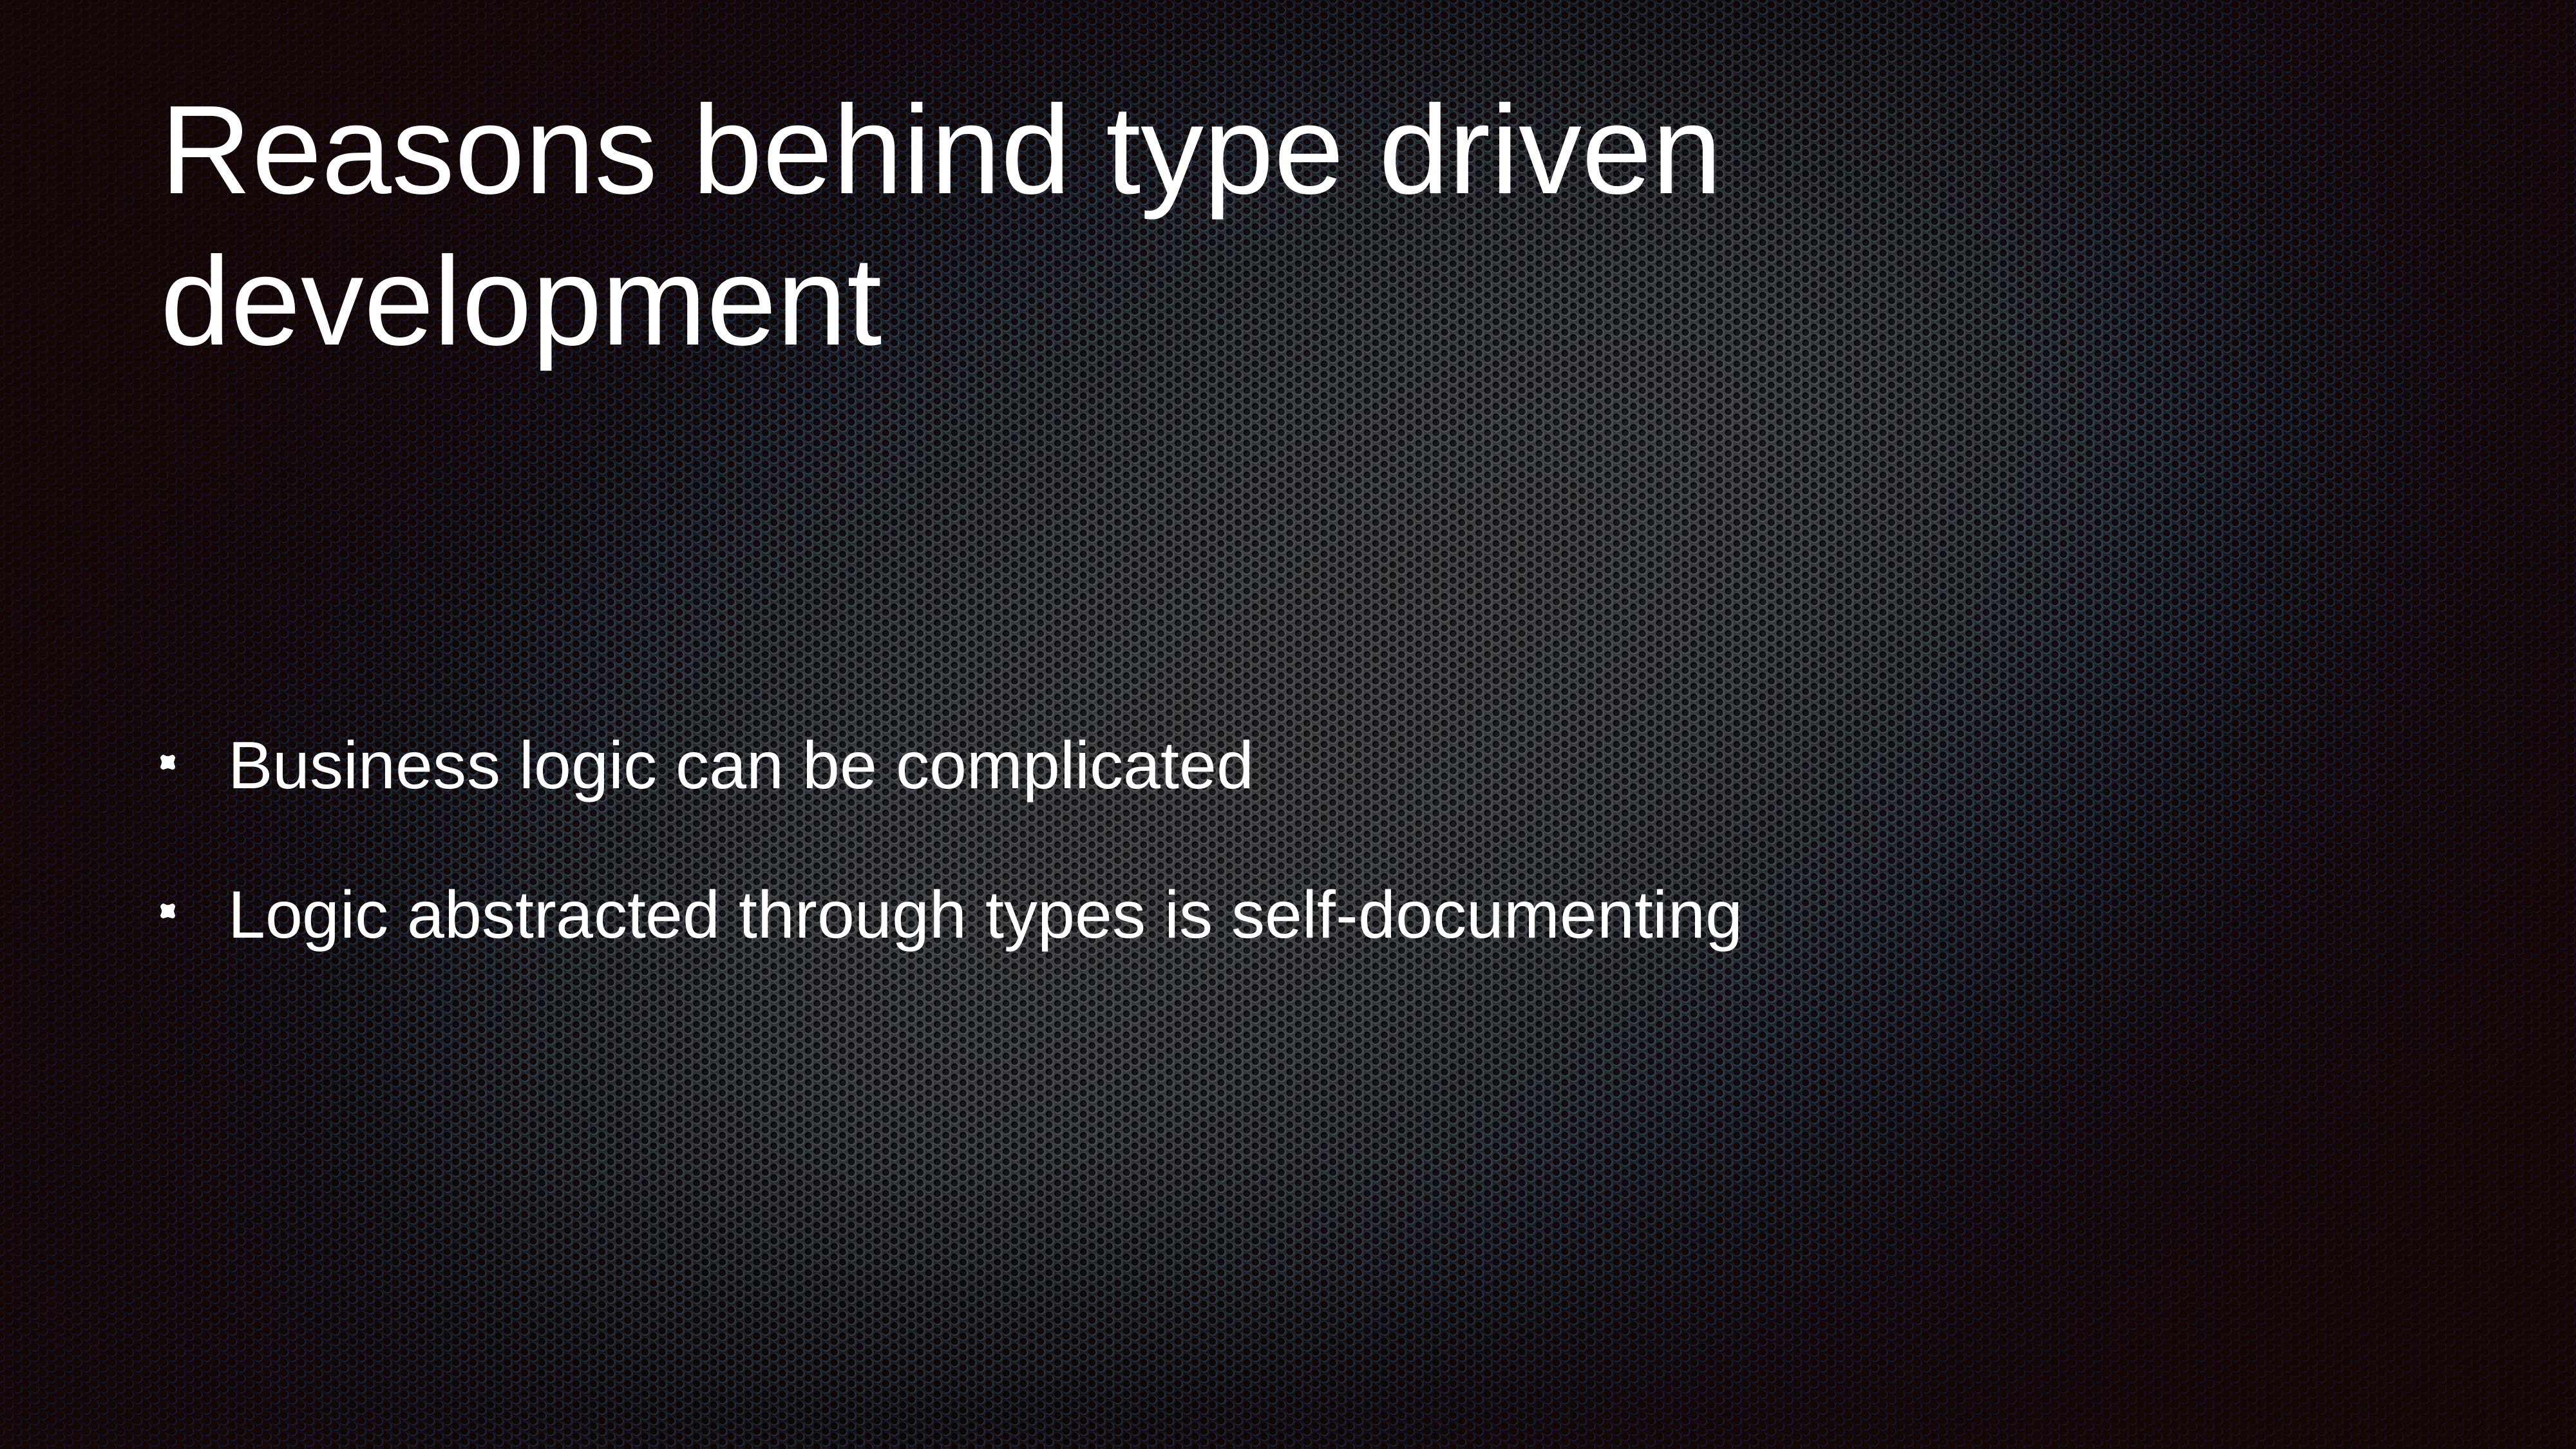

# Reasons behind type driven development
Business logic can be complicated
Logic abstracted through types is self-documenting